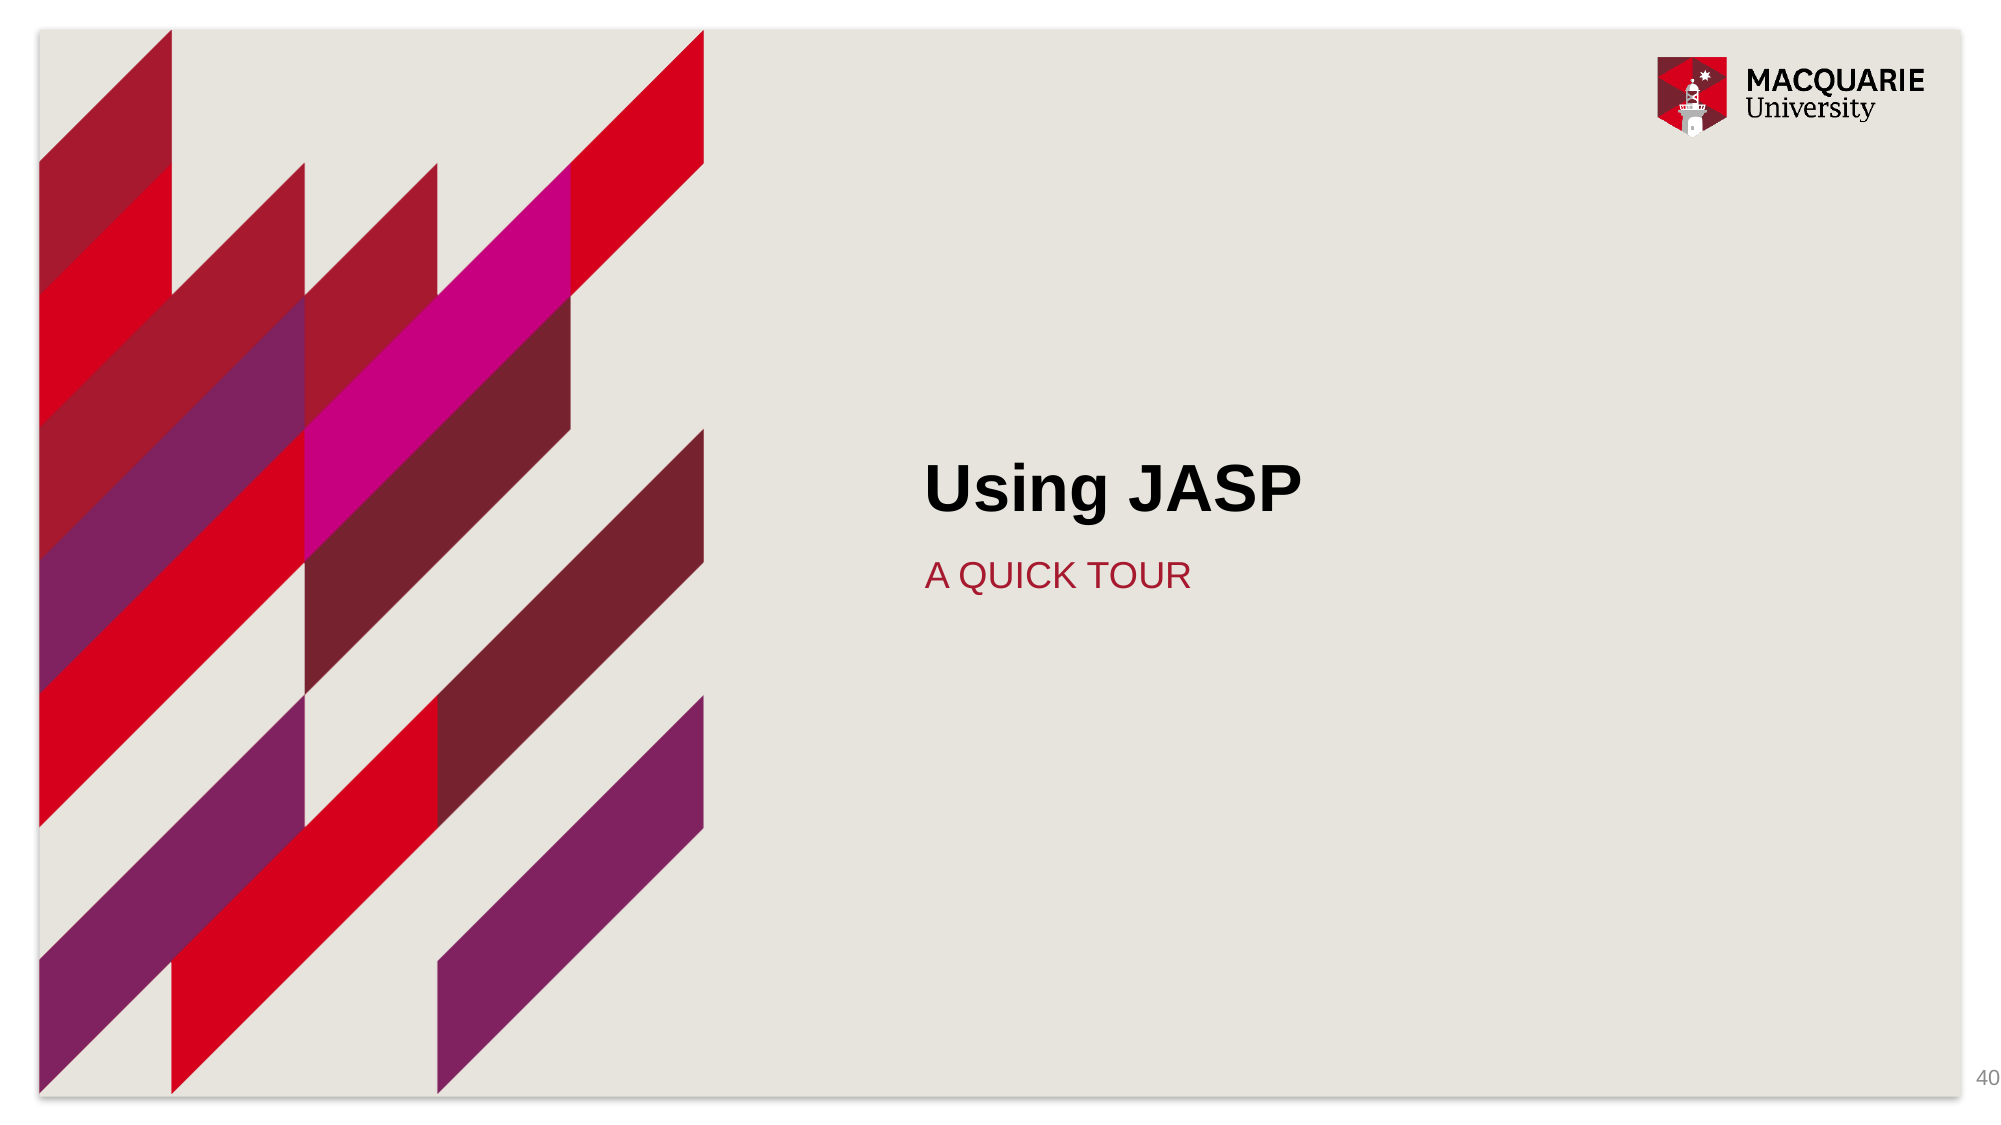

# Using JASP
A quick tour

40